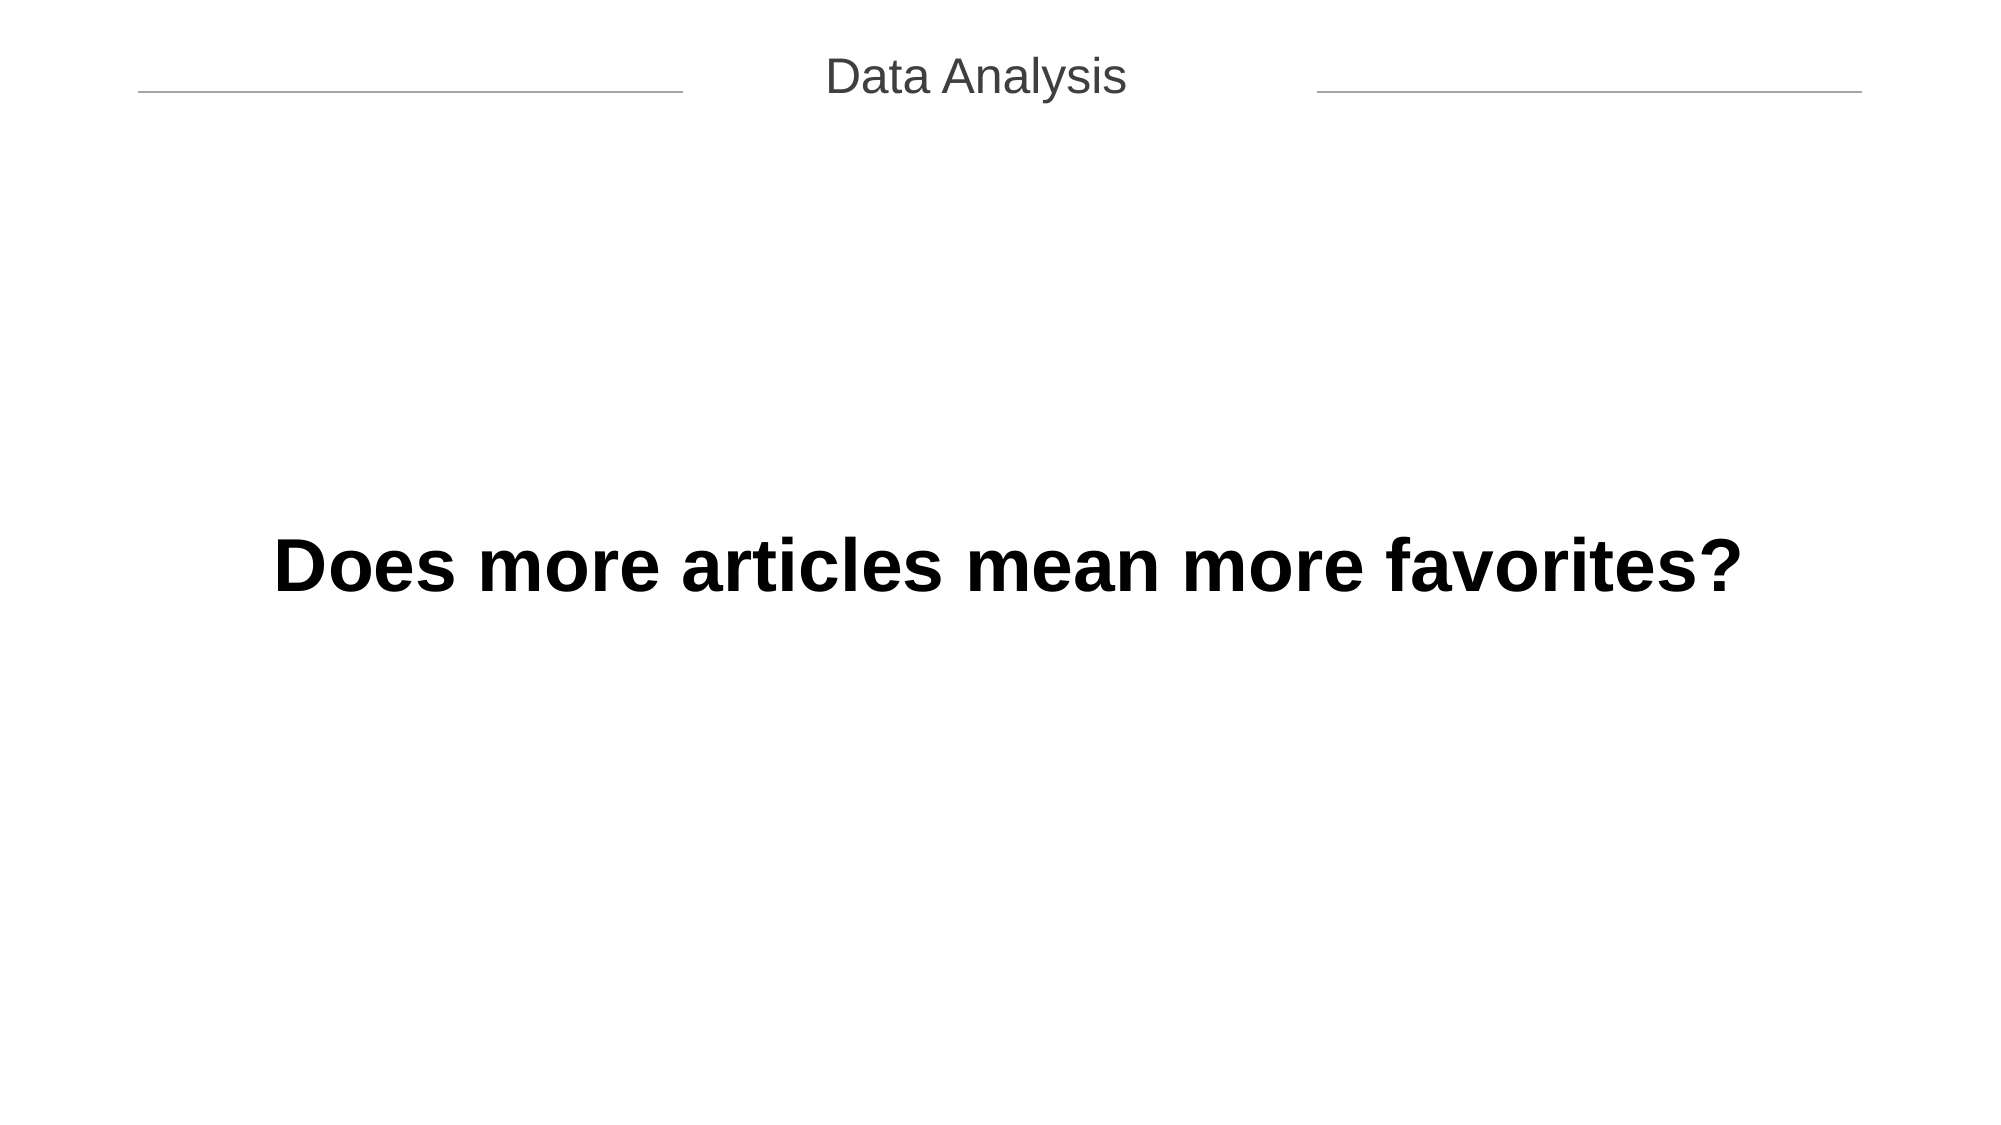

Data Analysis
Does more articles mean more favorites?